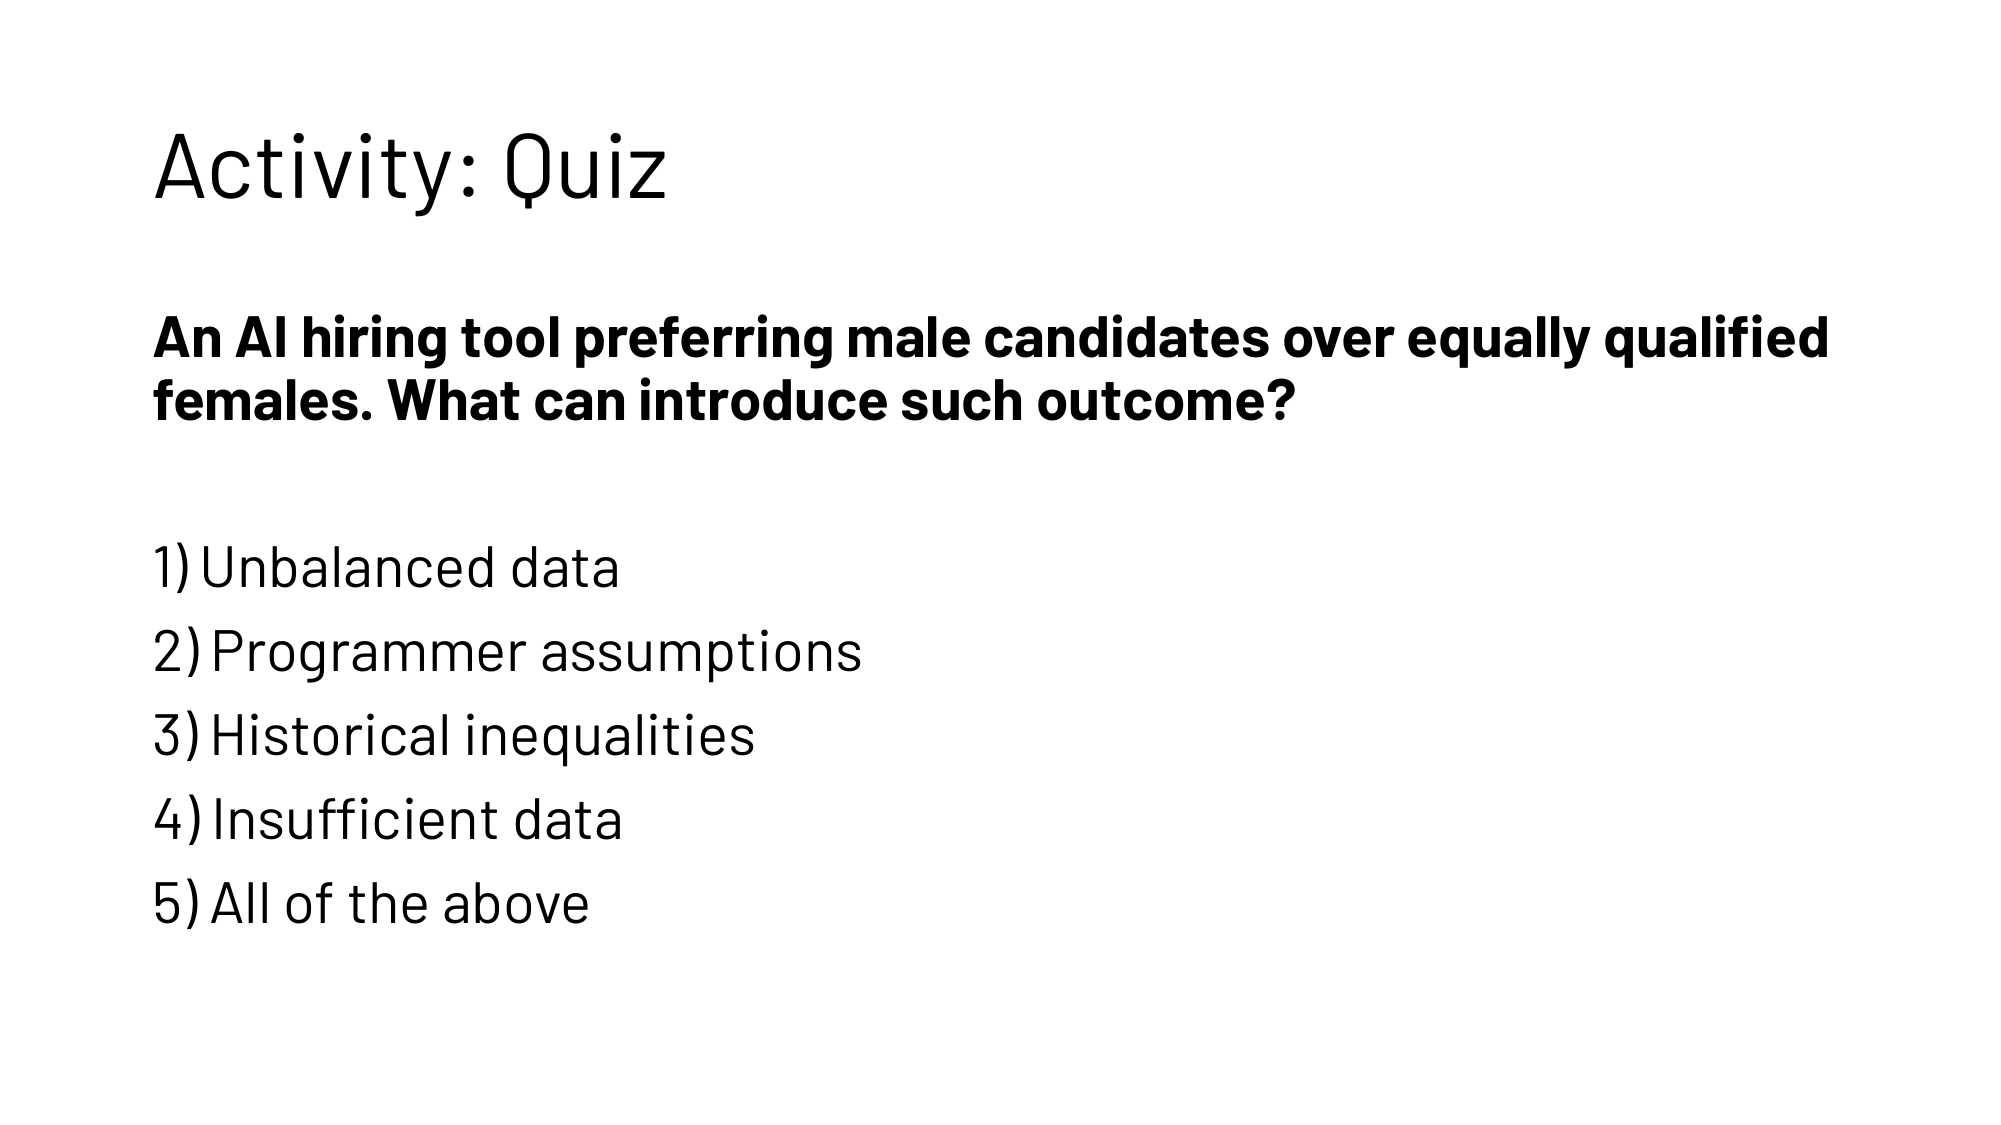

# Activity: Quiz
An AI hiring tool preferring male candidates over equally qualified females. What can introduce such outcome?

1) Unbalanced data
2) Programmer assumptions
3) Historical inequalities
4) Insufficient data
5) All of the above